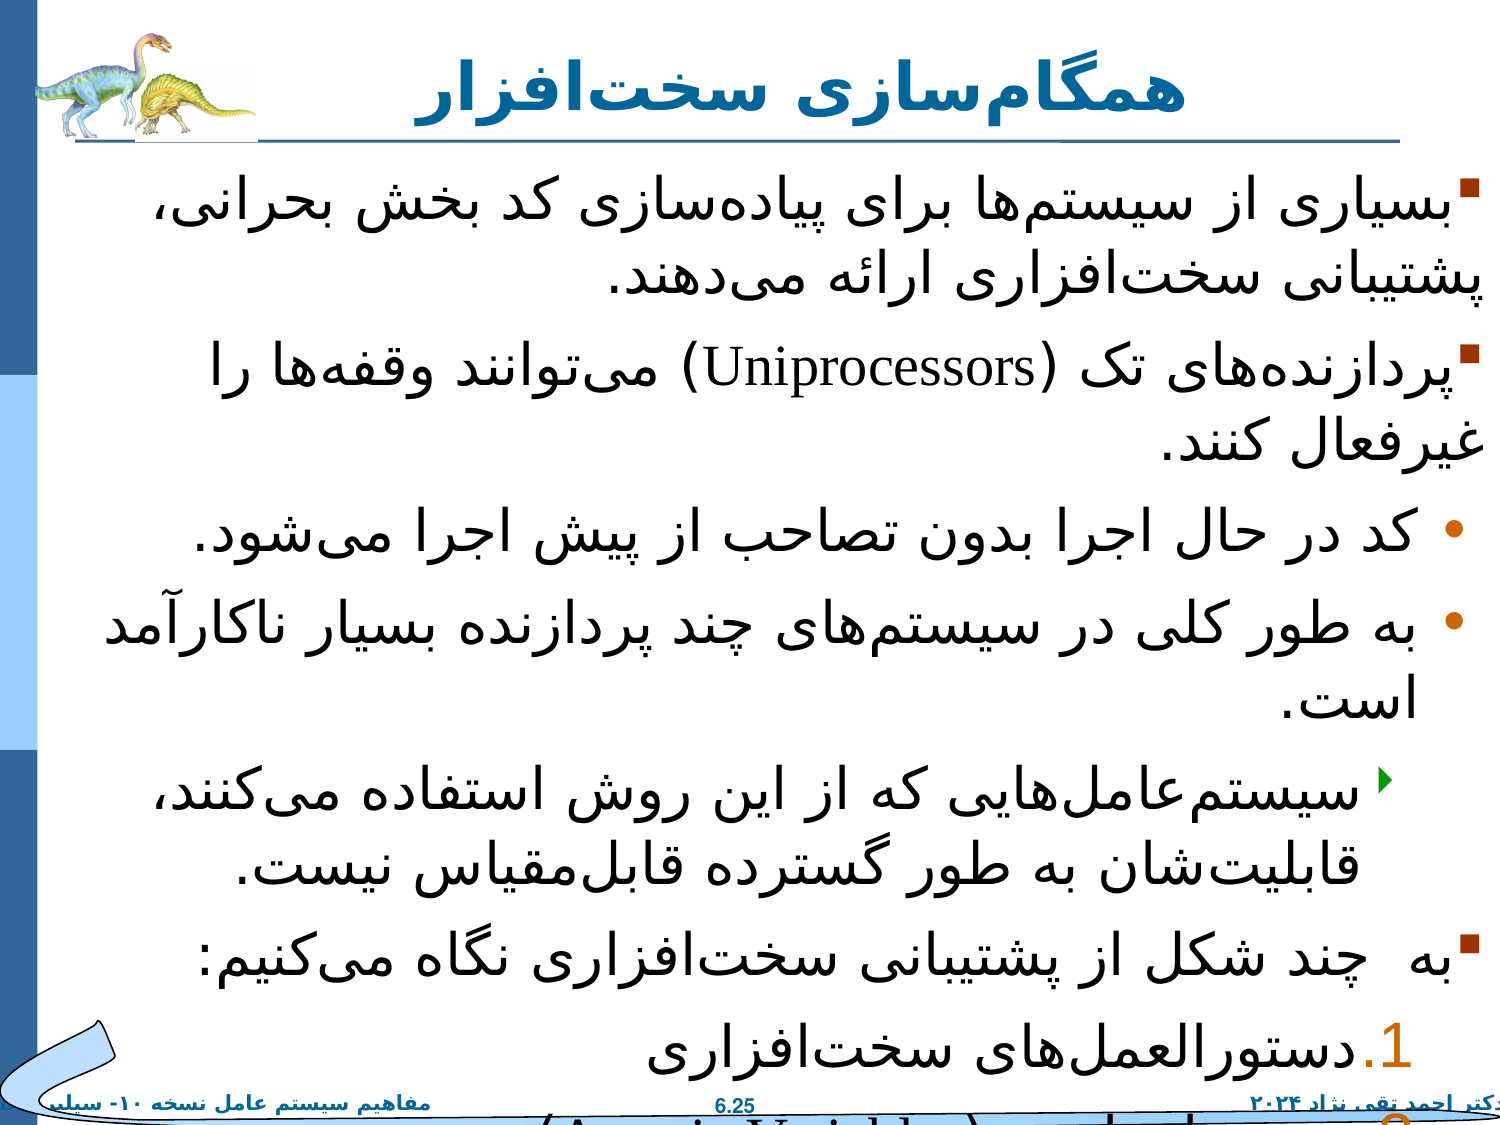

# همگام‌سازی سخت‌افزار
بسیاری از سیستم‌ها برای پیاده‌سازی کد بخش بحرانی، پشتیبانی سخت‌افزاری ارائه می‌دهند.
پردازنده‌های تک (Uniprocessors) می‌توانند وقفه‌ها را غیرفعال کنند.
کد در حال اجرا بدون تصاحب از پیش اجرا می‌شود.
به طور کلی در سیستم‌های چند پردازنده بسیار ناکارآمد است.
سیستم‌عامل‌هایی که از این روش استفاده می‌کنند، قابلیت‌شان به طور گسترده قابل‌مقیاس نیست.
به  چند شکل از پشتیبانی سخت‌افزاری نگاه می‌کنیم:
دستورالعمل‌های سخت‌افزاری
متغیرهای اتمی (Atomic Variables)